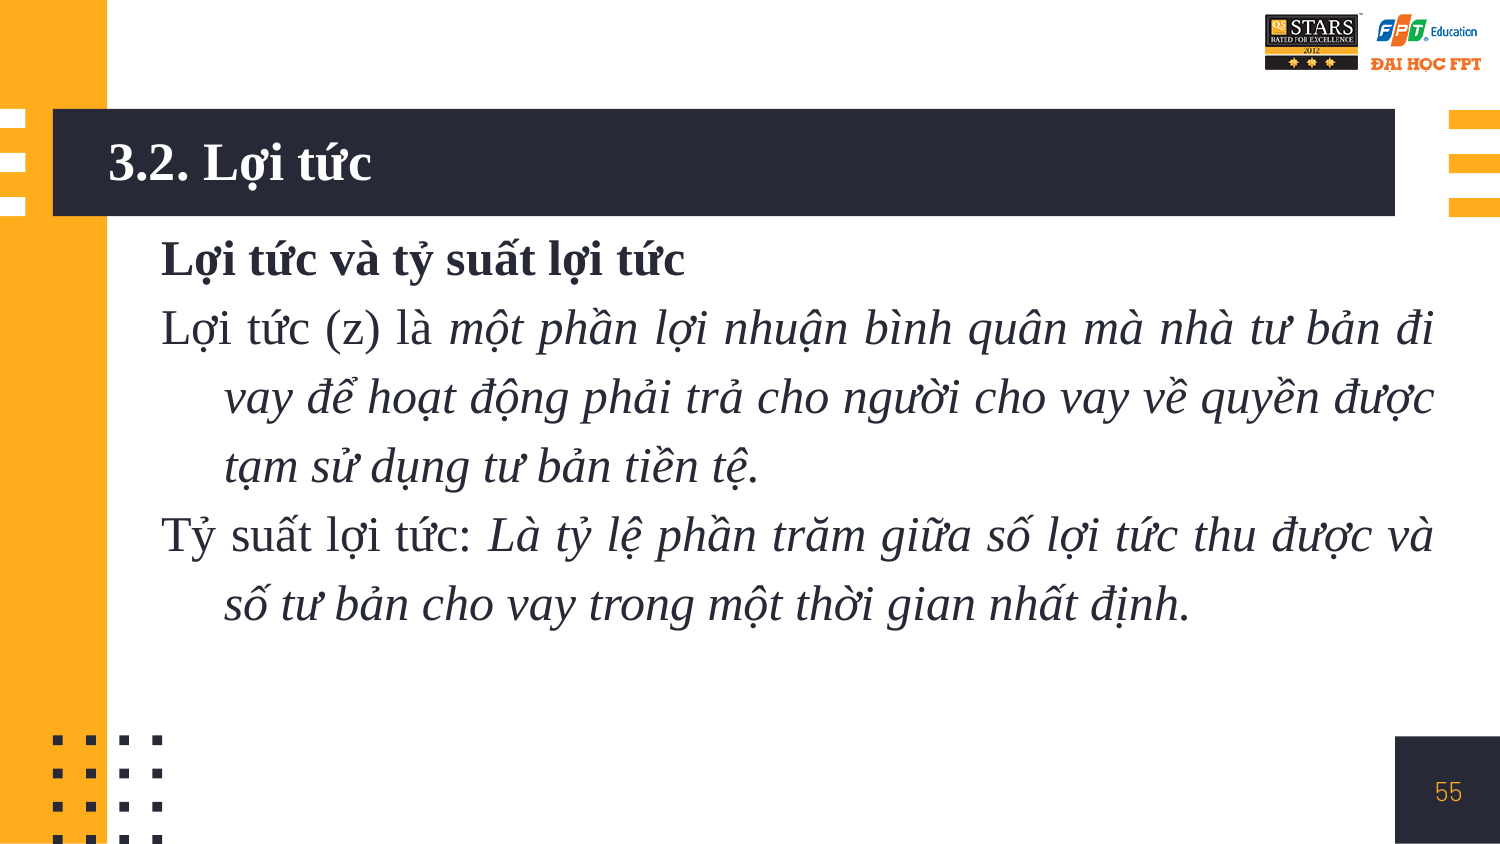

# 3.2. Lợi tức
Lợi tức và tỷ suất lợi tức
Lợi tức (z) là một phần lợi nhuận bình quân mà nhà tư bản đi vay để hoạt động phải trả cho người cho vay về quyền được tạm sử dụng tư bản tiền tệ.
Tỷ suất lợi tức: Là tỷ lệ phần trăm giữa số lợi tức thu được và số tư bản cho vay trong một thời gian nhất định.

55